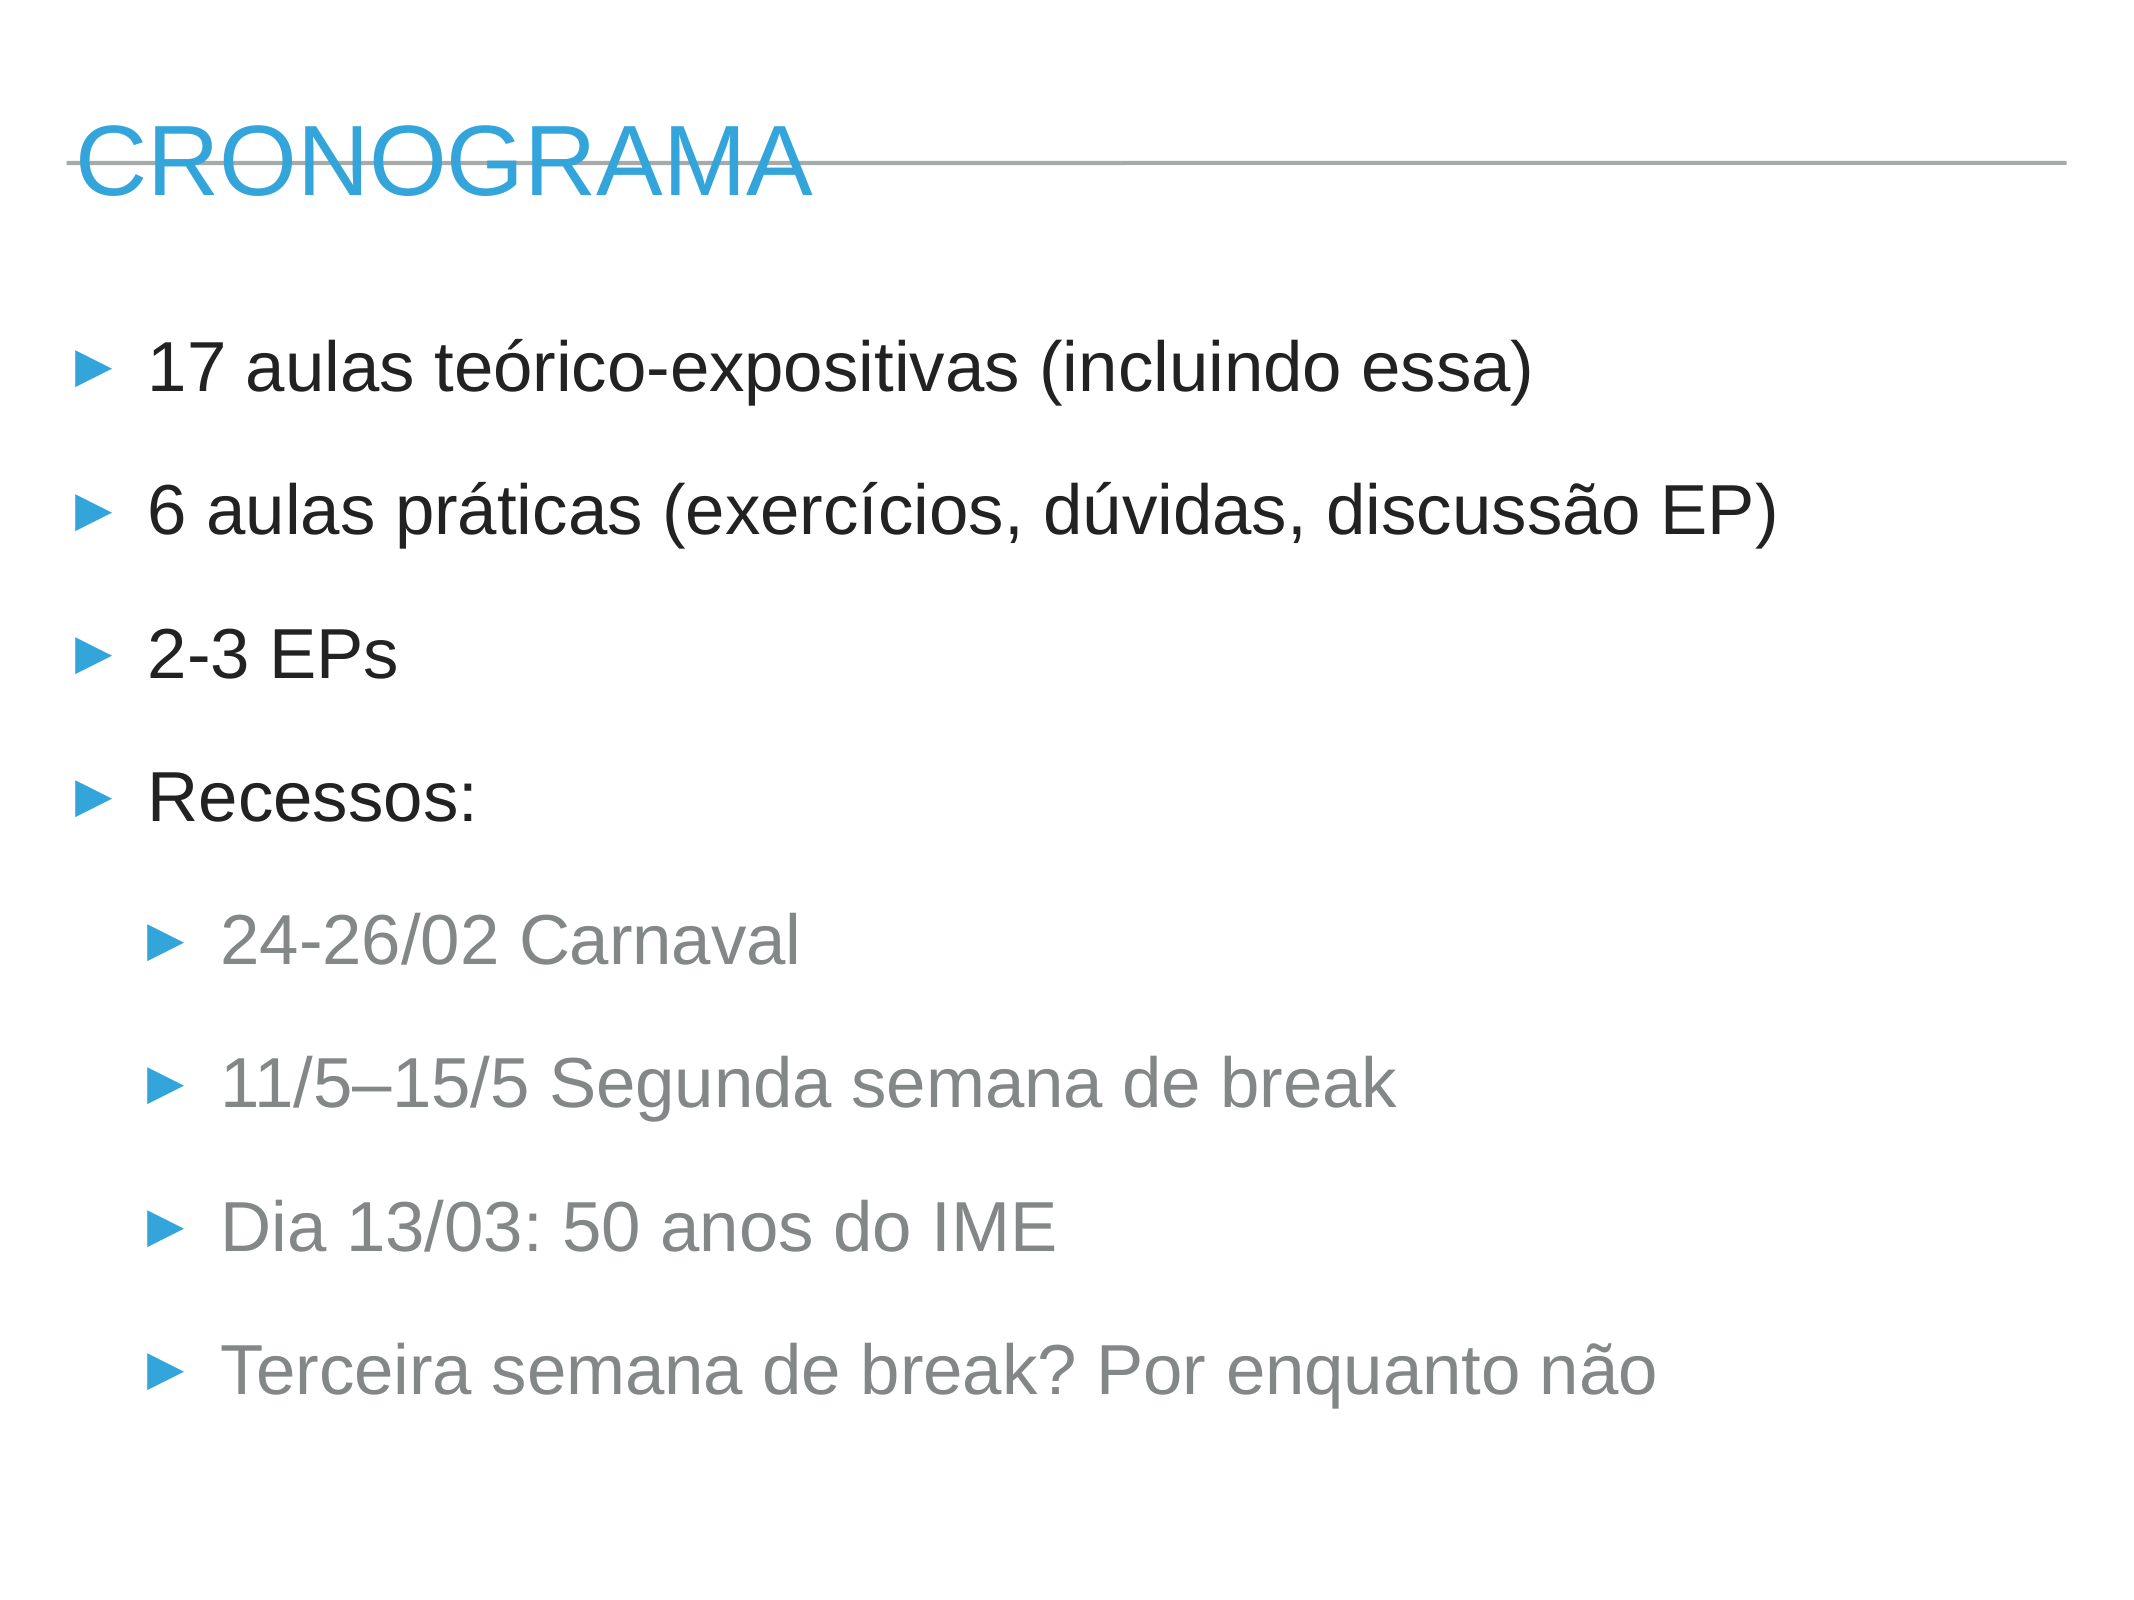

cronograma
17 aulas teórico-expositivas (incluindo essa)
6 aulas práticas (exercícios, dúvidas, discussão EP)
2-3 EPs
Recessos:
24-26/02 Carnaval
11/5–15/5 Segunda semana de break
Dia 13/03: 50 anos do IME
Terceira semana de break? Por enquanto não